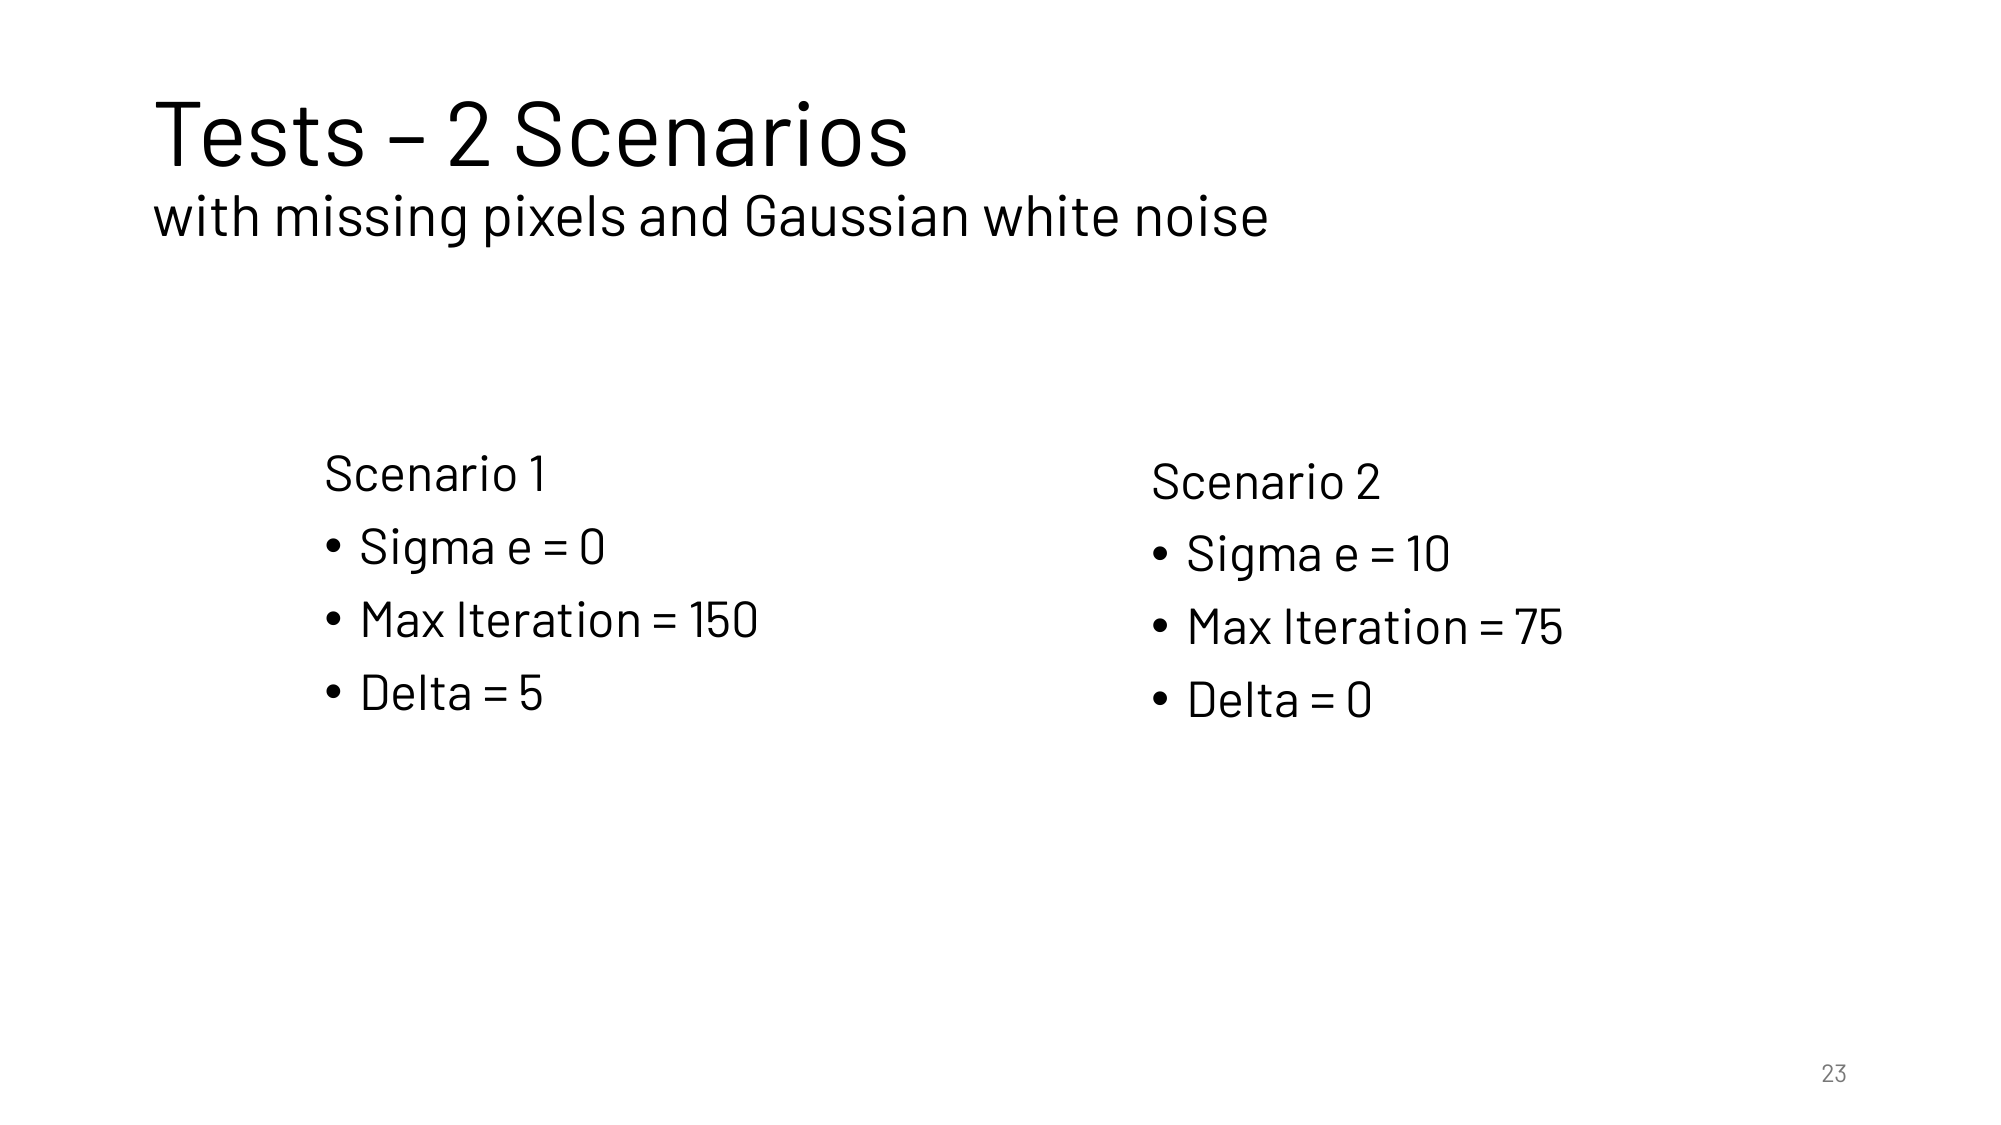

# Tests – 2 Scenarios with missing pixels and Gaussian white noise
Scenario 1
Sigma e = 0
Max Iteration = 150
Delta = 5
Scenario 2
Sigma e = 10
Max Iteration = 75
Delta = 0
23